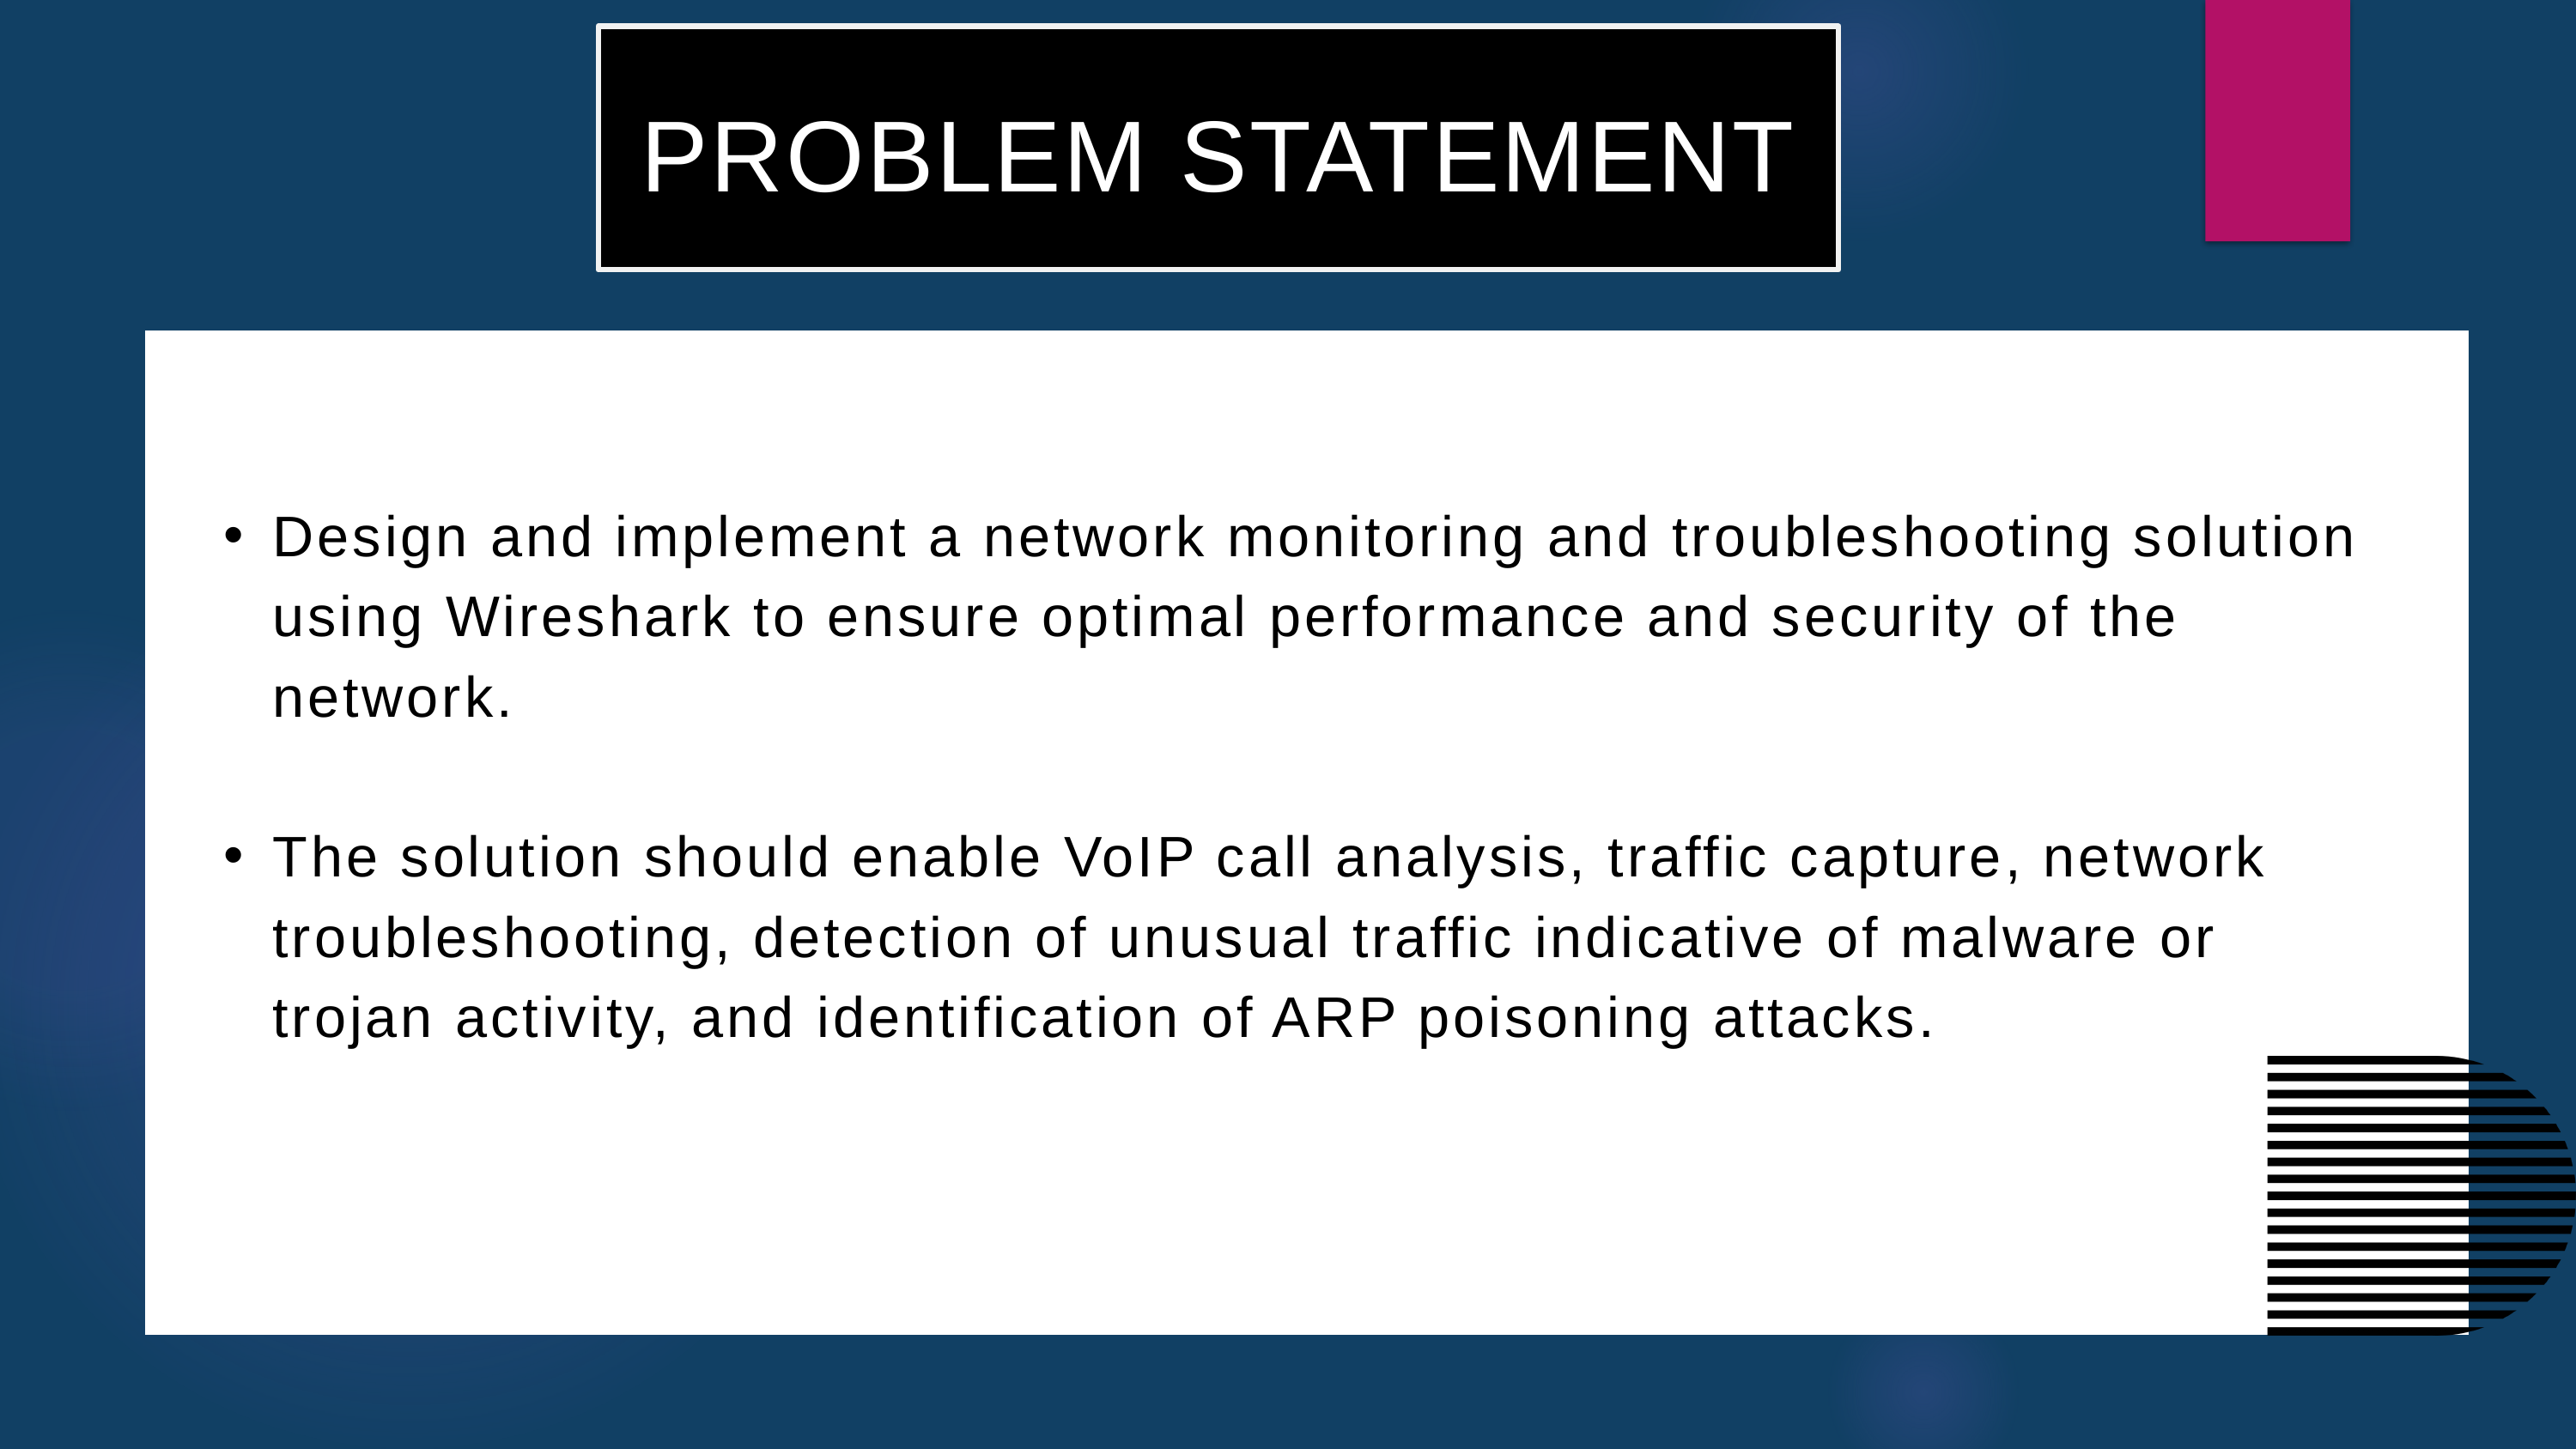

PROBLEM STATEMENT

Design and implement a network monitoring and troubleshooting solution using Wireshark to ensure optimal performance and security of the network.

The solution should enable VoIP call analysis, traffic capture, network troubleshooting, detection of unusual traffic indicative of malware or trojan activity, and identification of ARP poisoning attacks.